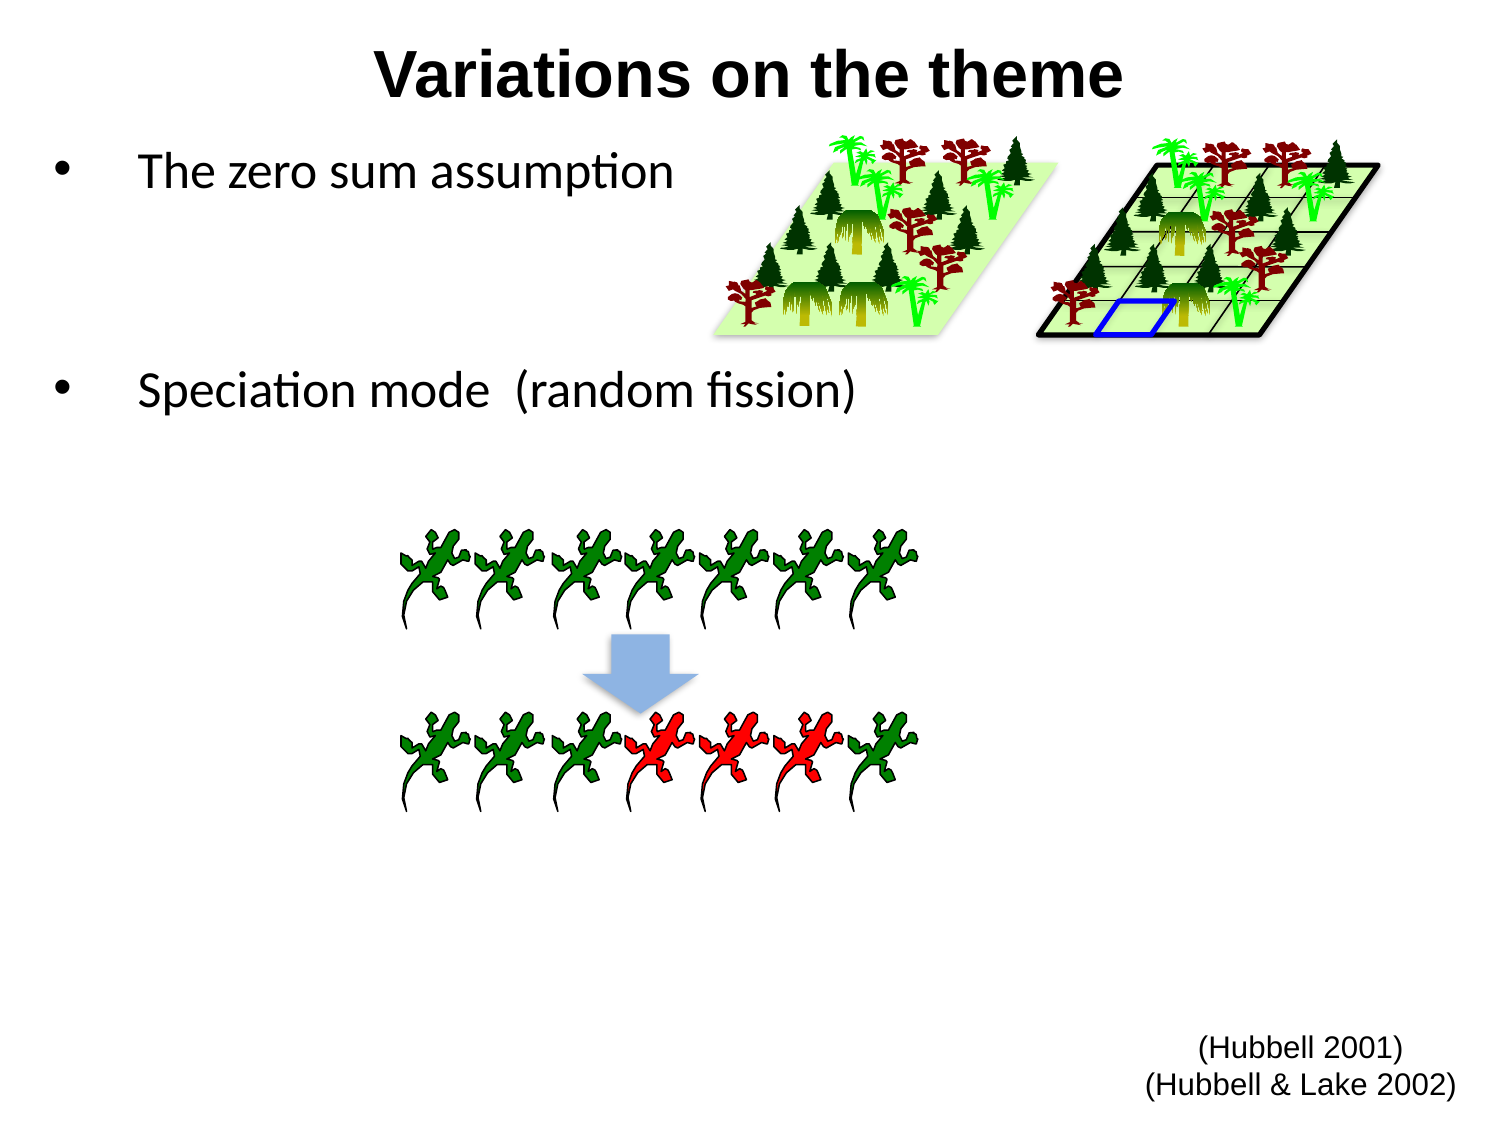

Variations on the theme

The zero sum assumption

Speciation mode  (random fission)

(Hubbell 2001)
(Hubbell & Lake 2002)